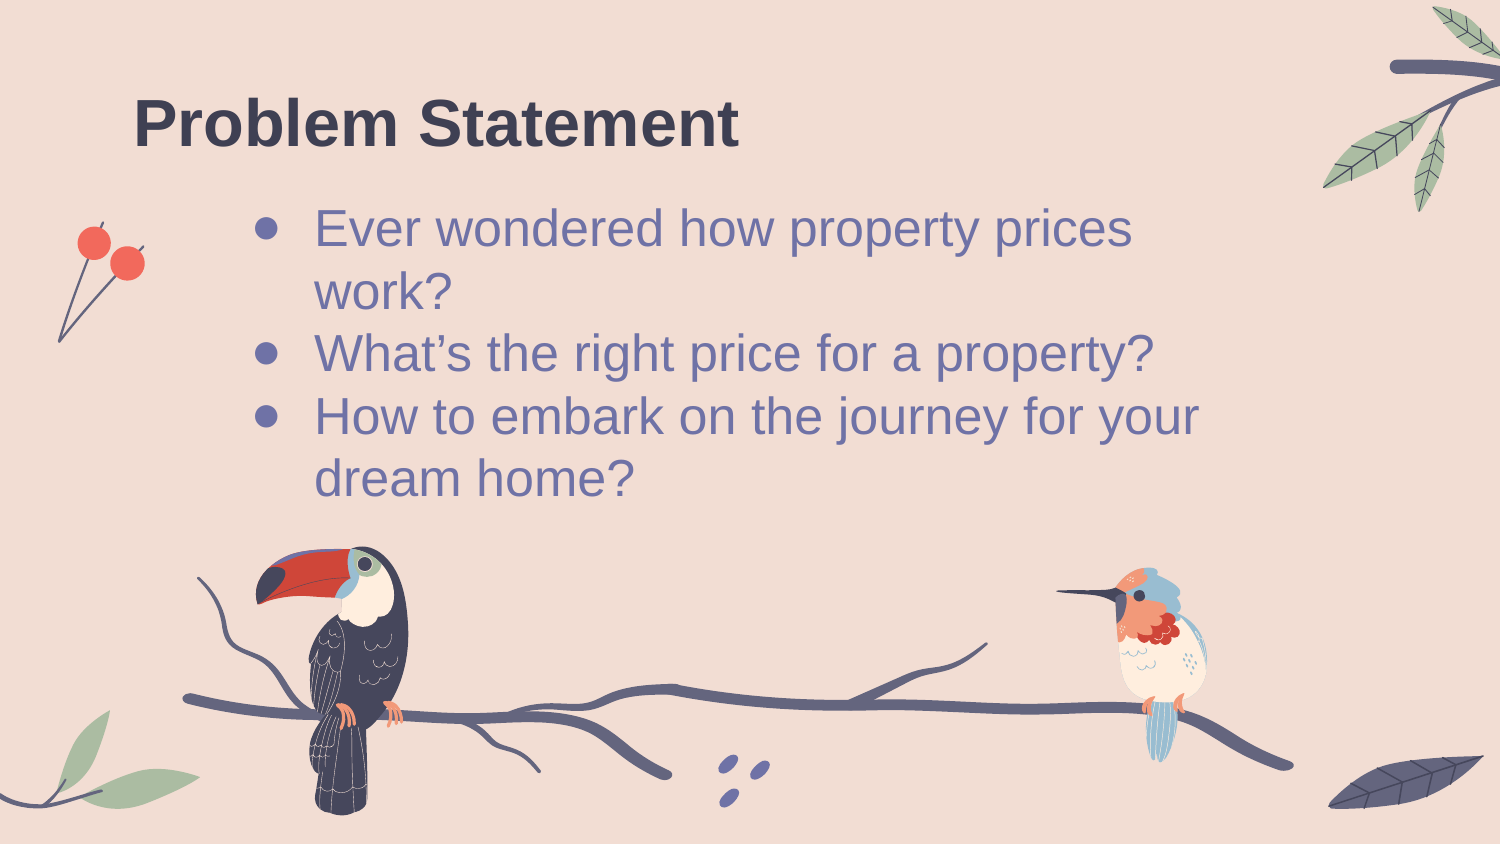

# Problem Statement
Ever wondered how property prices work?
What’s the right price for a property?
How to embark on the journey for your dream home?